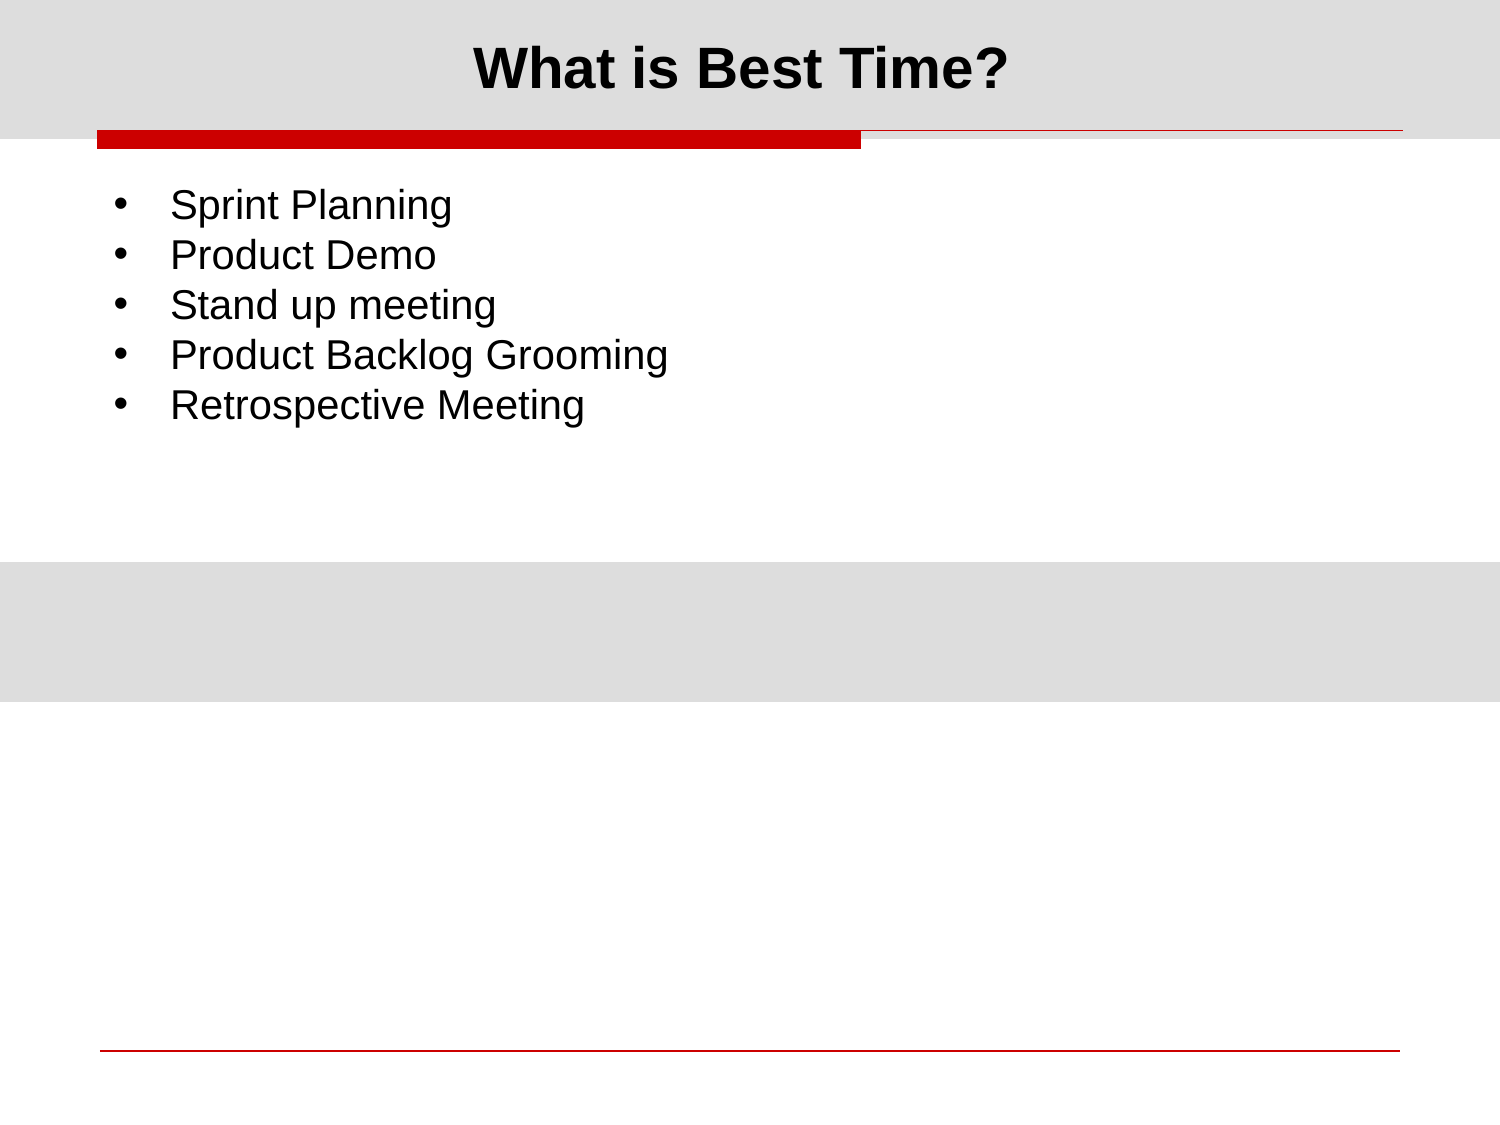

# What is Best Time?
Sprint Planning
Product Demo
Stand up meeting
Product Backlog Grooming
Retrospective Meeting